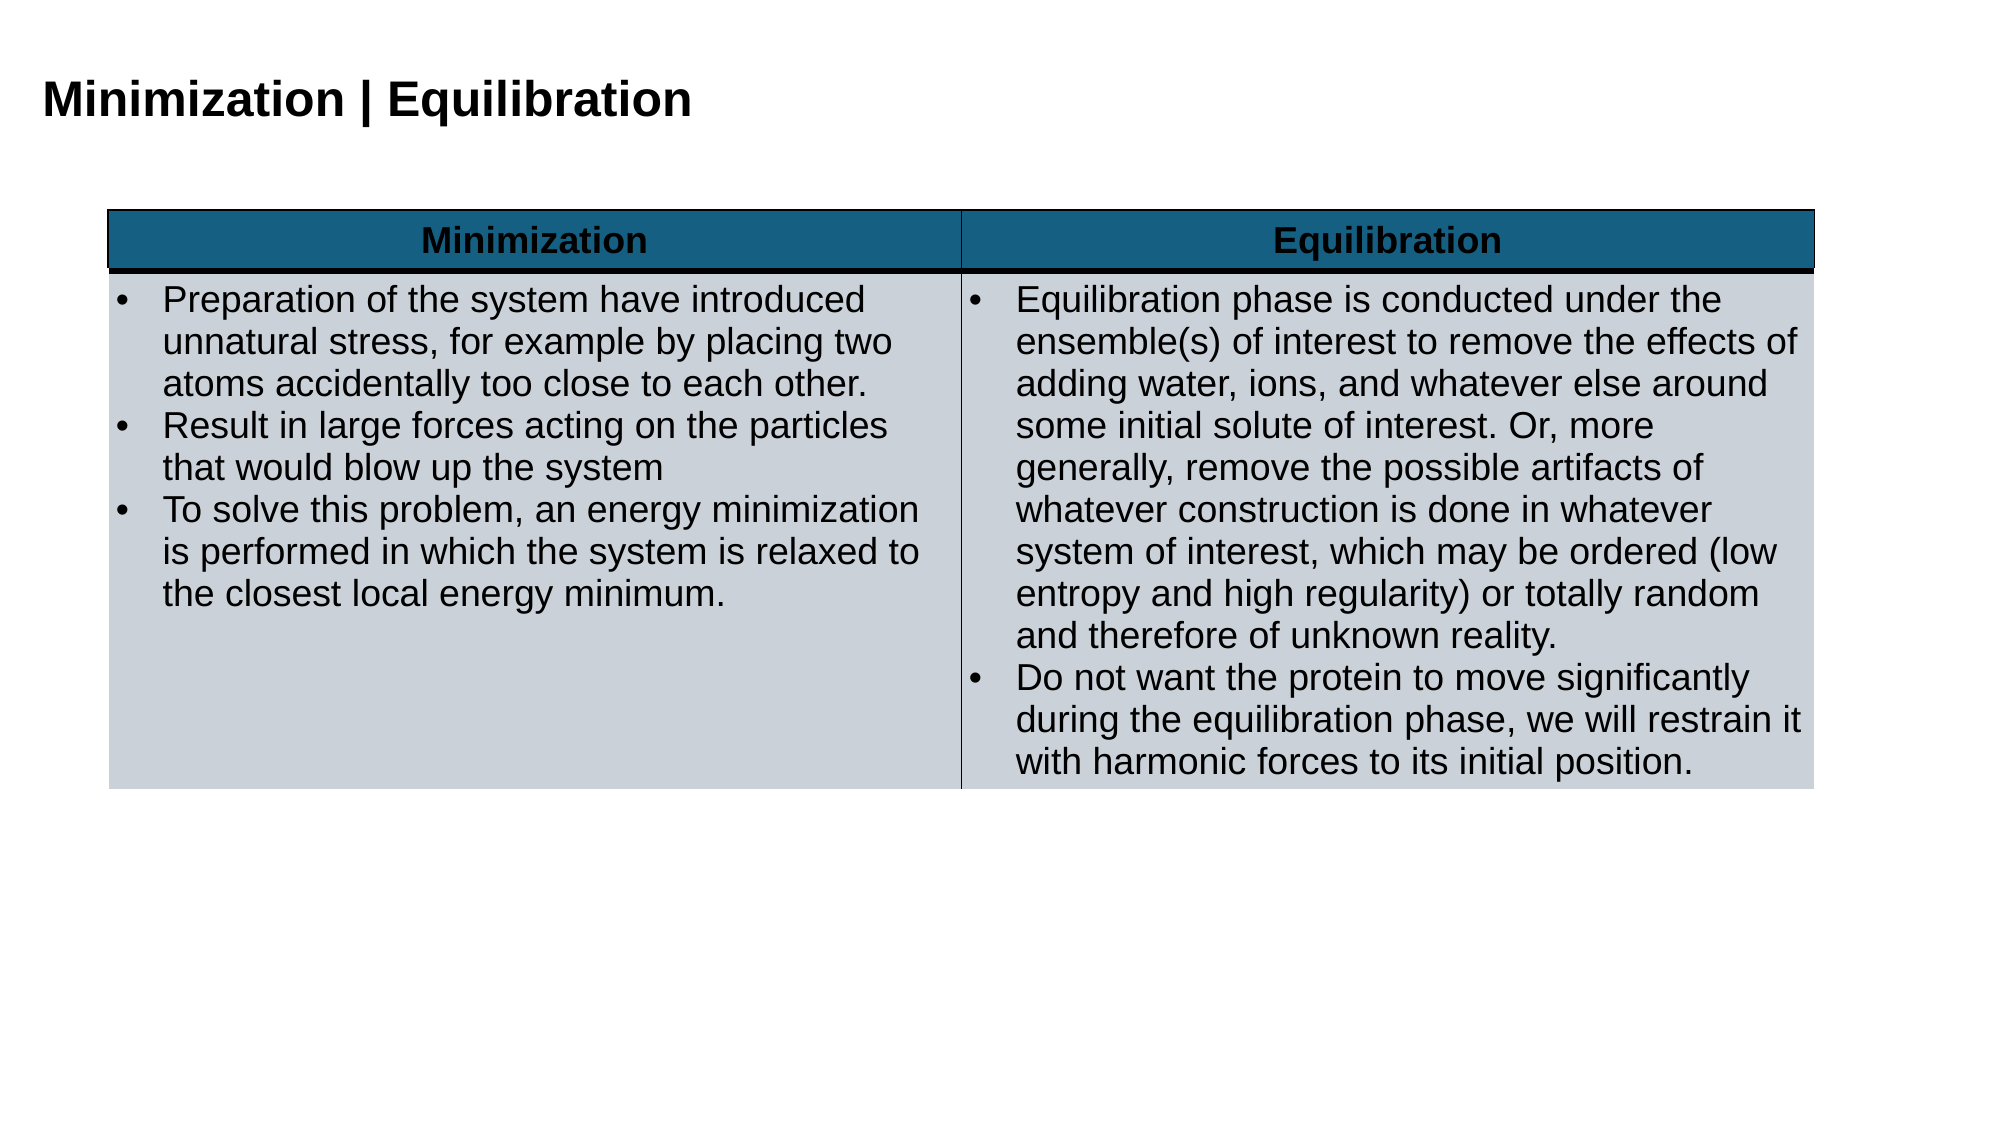

# Minimization | Equilibration
| Minimization | Equilibration |
| --- | --- |
| Preparation of the system have introduced unnatural stress, for example by placing two atoms accidentally too close to each other. Result in large forces acting on the particles that would blow up the system To solve this problem, an energy minimization is performed in which the system is relaxed to the closest local energy minimum. | Equilibration phase is conducted under the ensemble(s) of interest to remove the effects of adding water, ions, and whatever else around some initial solute of interest. Or, more generally, remove the possible artifacts of whatever construction is done in whatever system of interest, which may be ordered (low entropy and high regularity) or totally random and therefore of unknown reality. Do not want the protein to move signiﬁcantly during the equilibration phase, we will restrain it with harmonic forces to its initial position. |